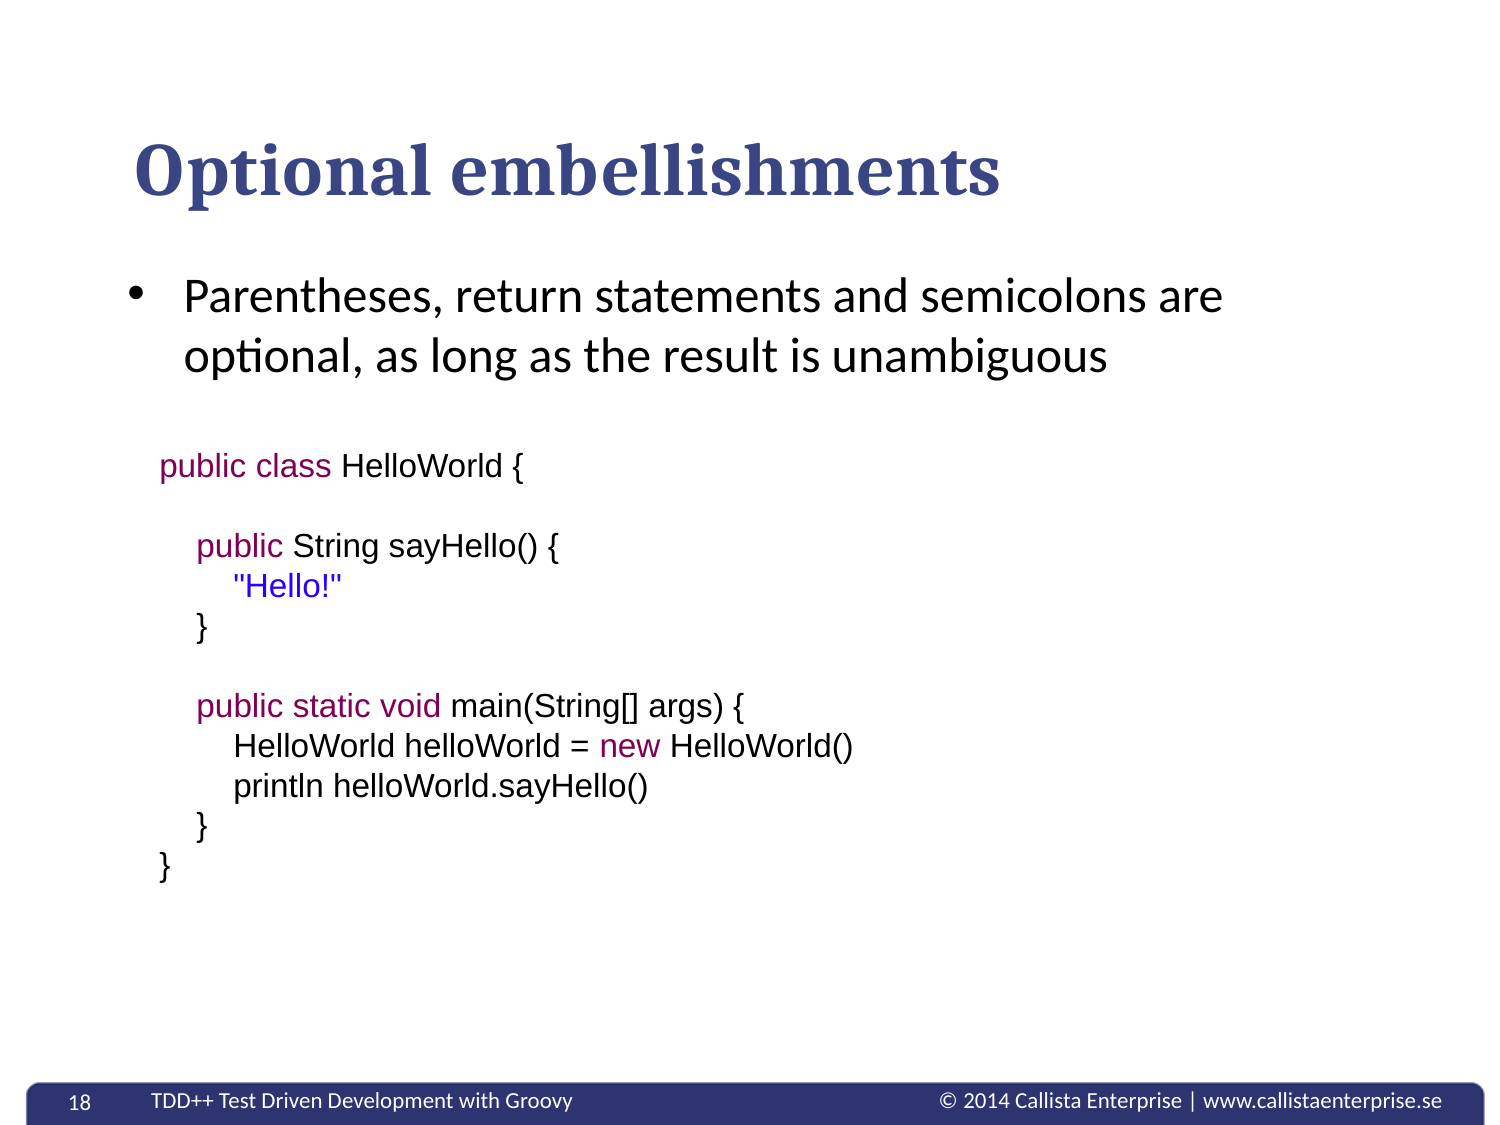

# Optional embellishments
Parentheses, return statements and semicolons are optional, as long as the result is unambiguous
public class HelloWorld {

    public String sayHello() {
        "Hello!"
    }

    public static void main(String[] args) {
        HelloWorld helloWorld = new HelloWorld()
        println helloWorld.sayHello()
    }
}